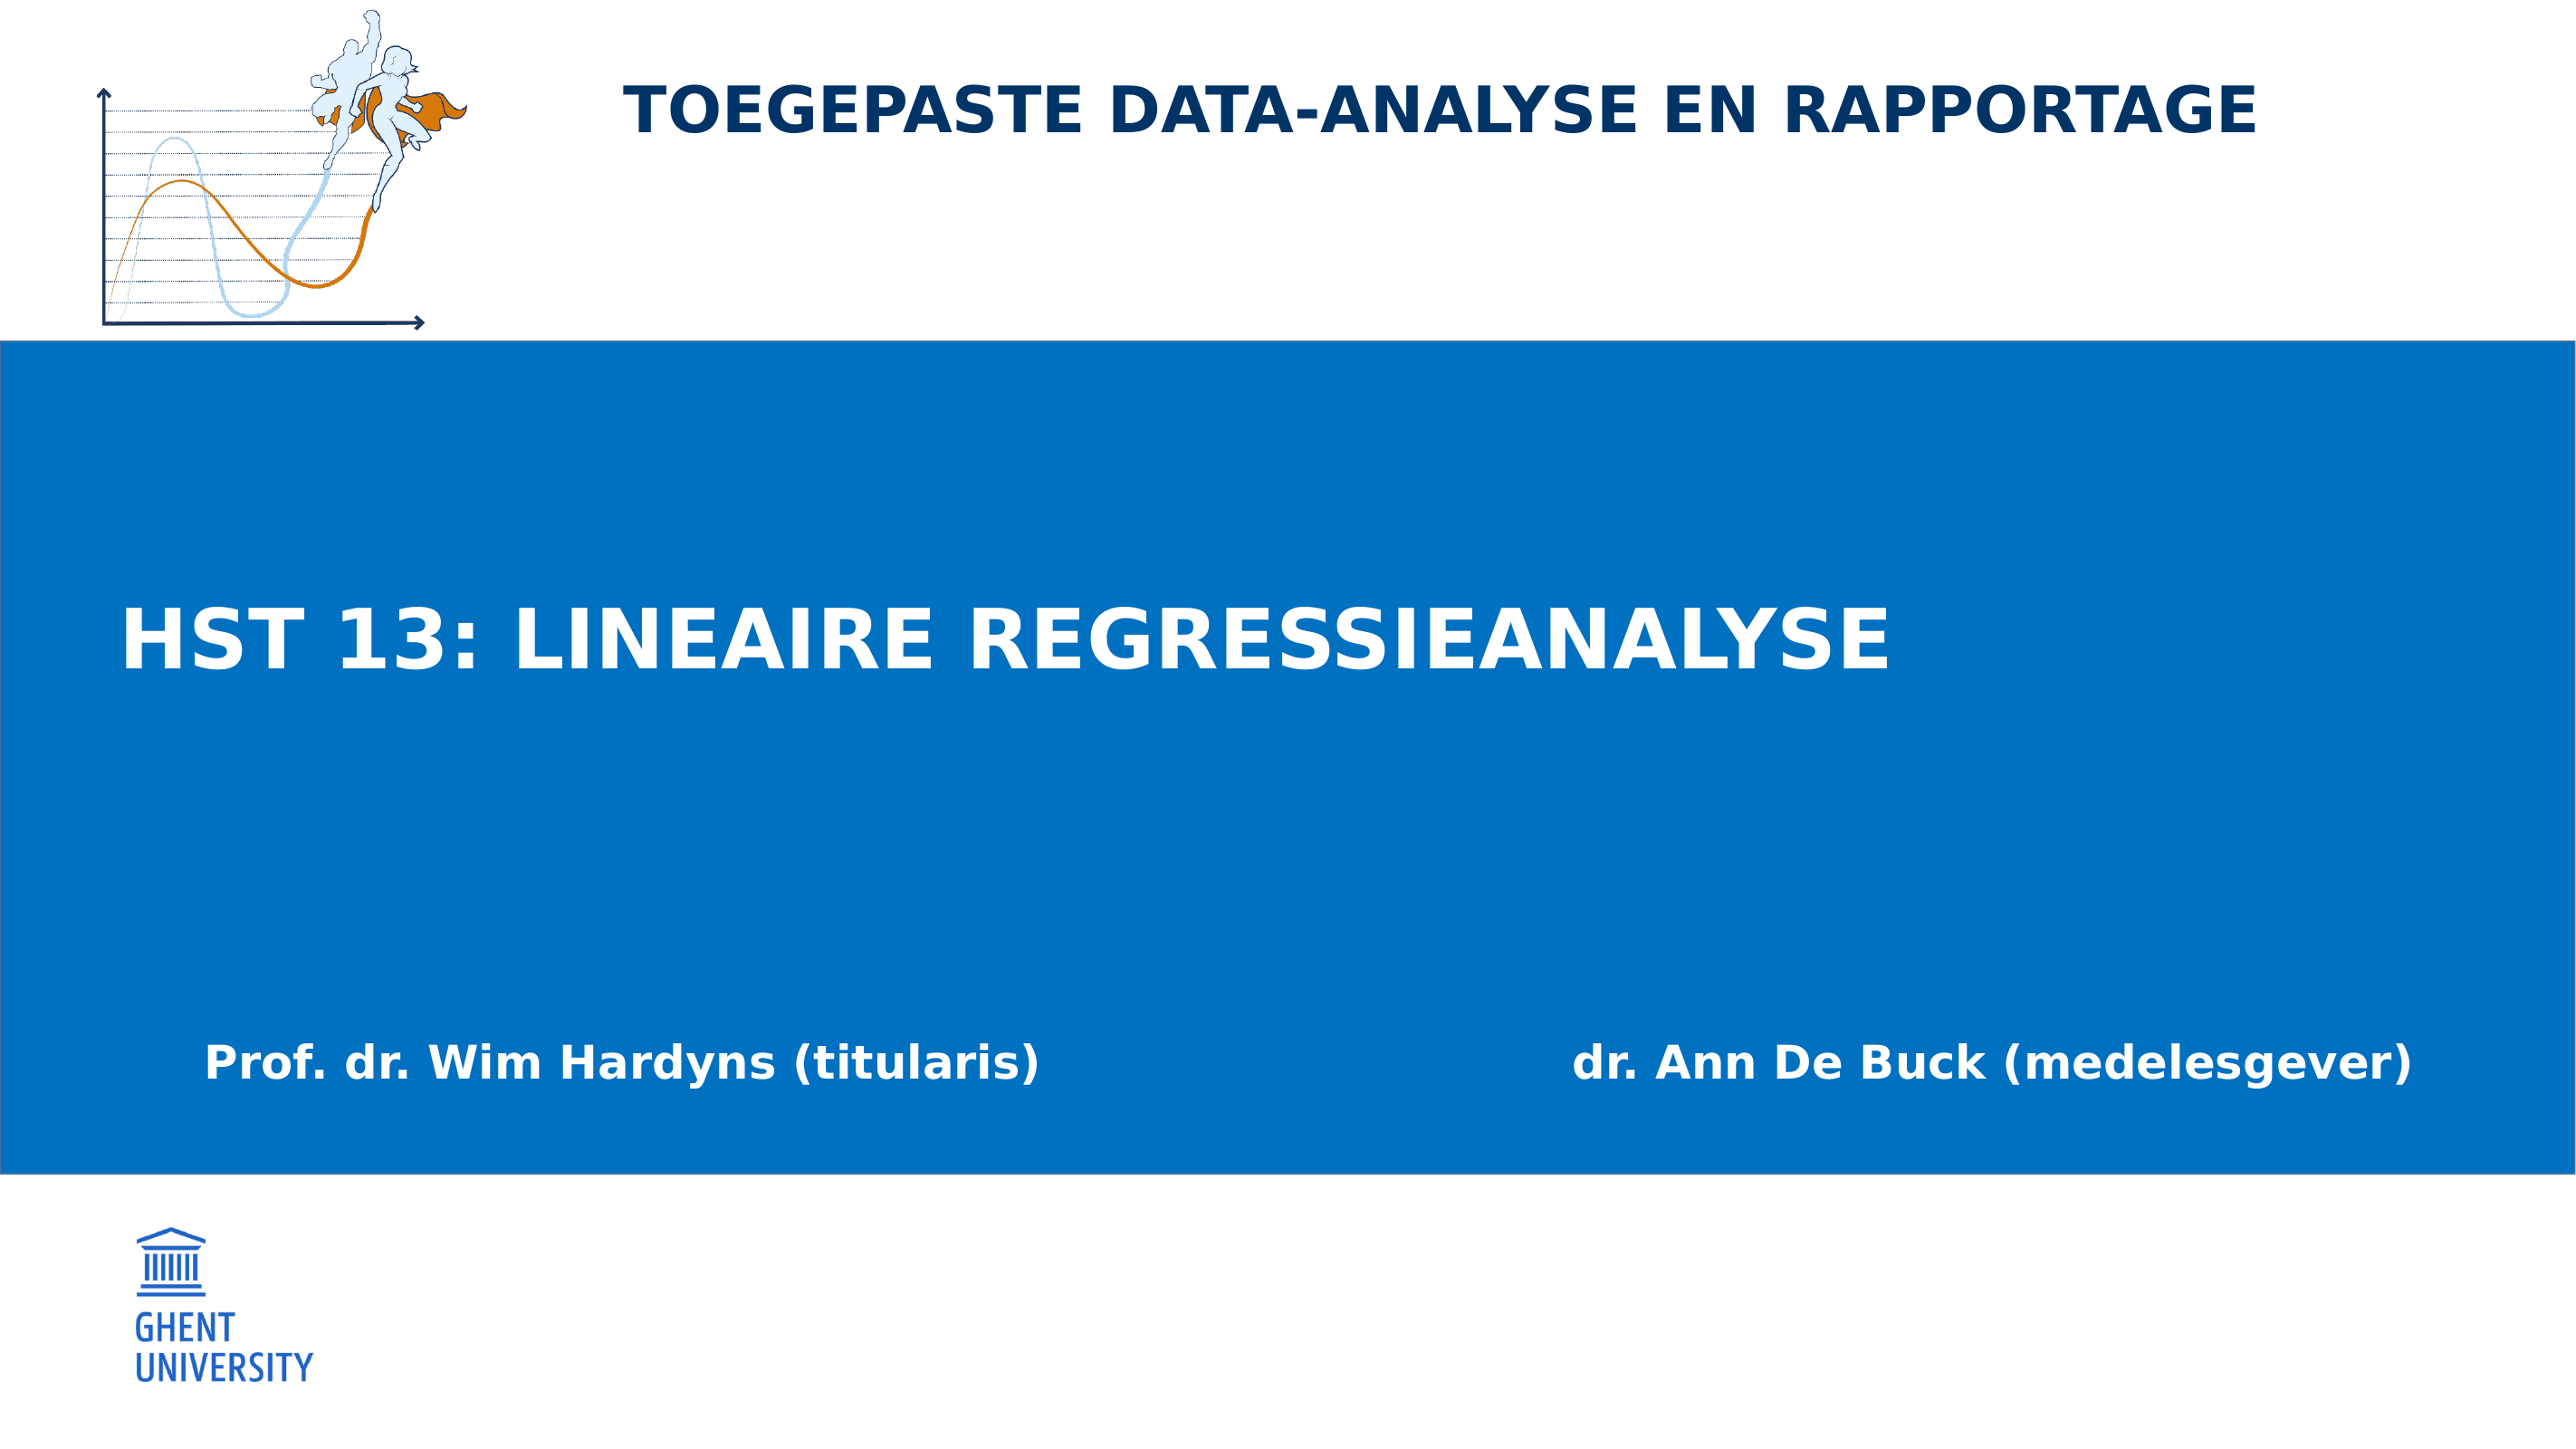

Toegepaste data-analyse en rapportage
# HST 13: lineaire regressieanalyse
Prof. dr. Wim Hardyns (titularis)                                 dr. Ann De Buck (medelesgever)